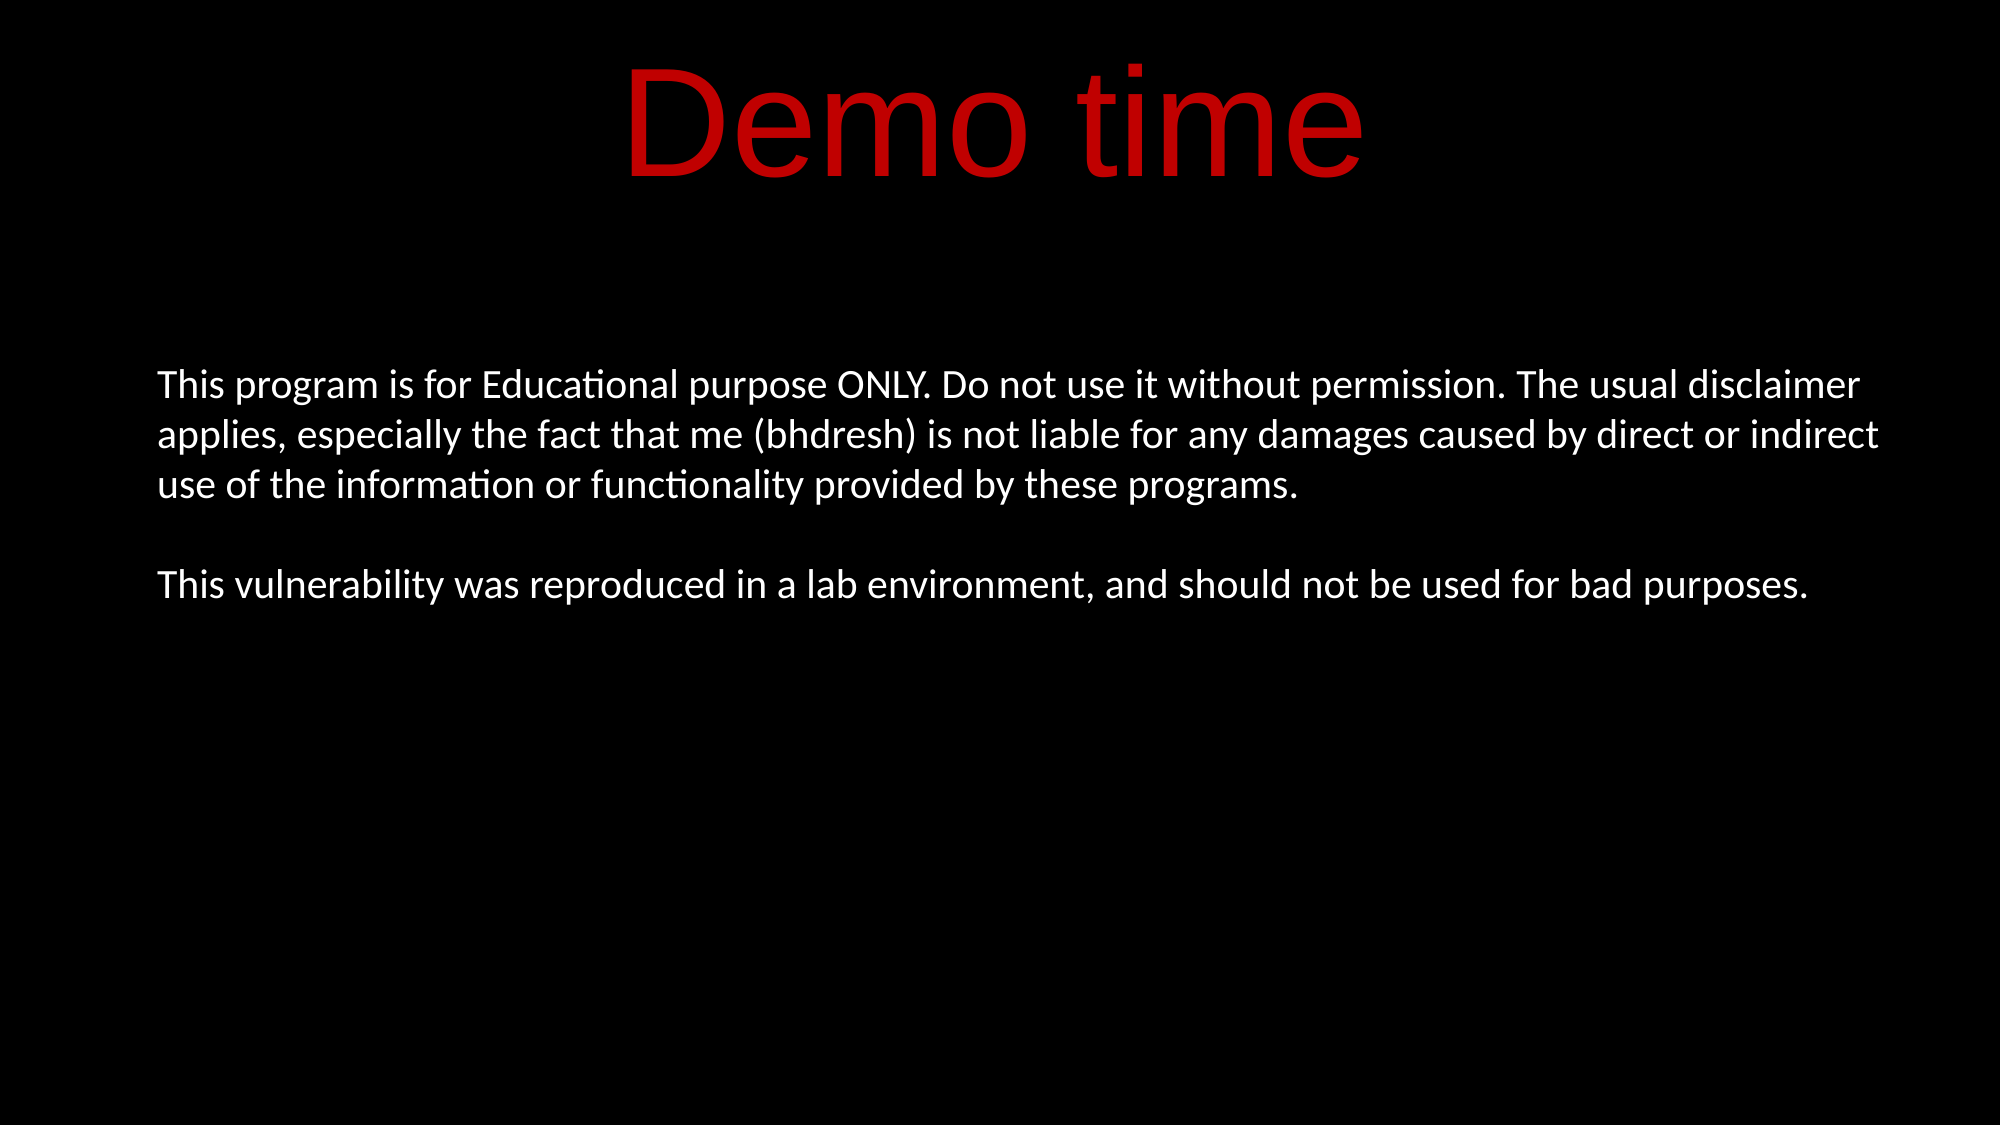

Demo time
This program is for Educational purpose ONLY. Do not use it without permission. The usual disclaimer applies, especially the fact that me (bhdresh) is not liable for any damages caused by direct or indirect use of the information or functionality provided by these programs.

This vulnerability was reproduced in a lab environment, and should not be used for bad purposes.